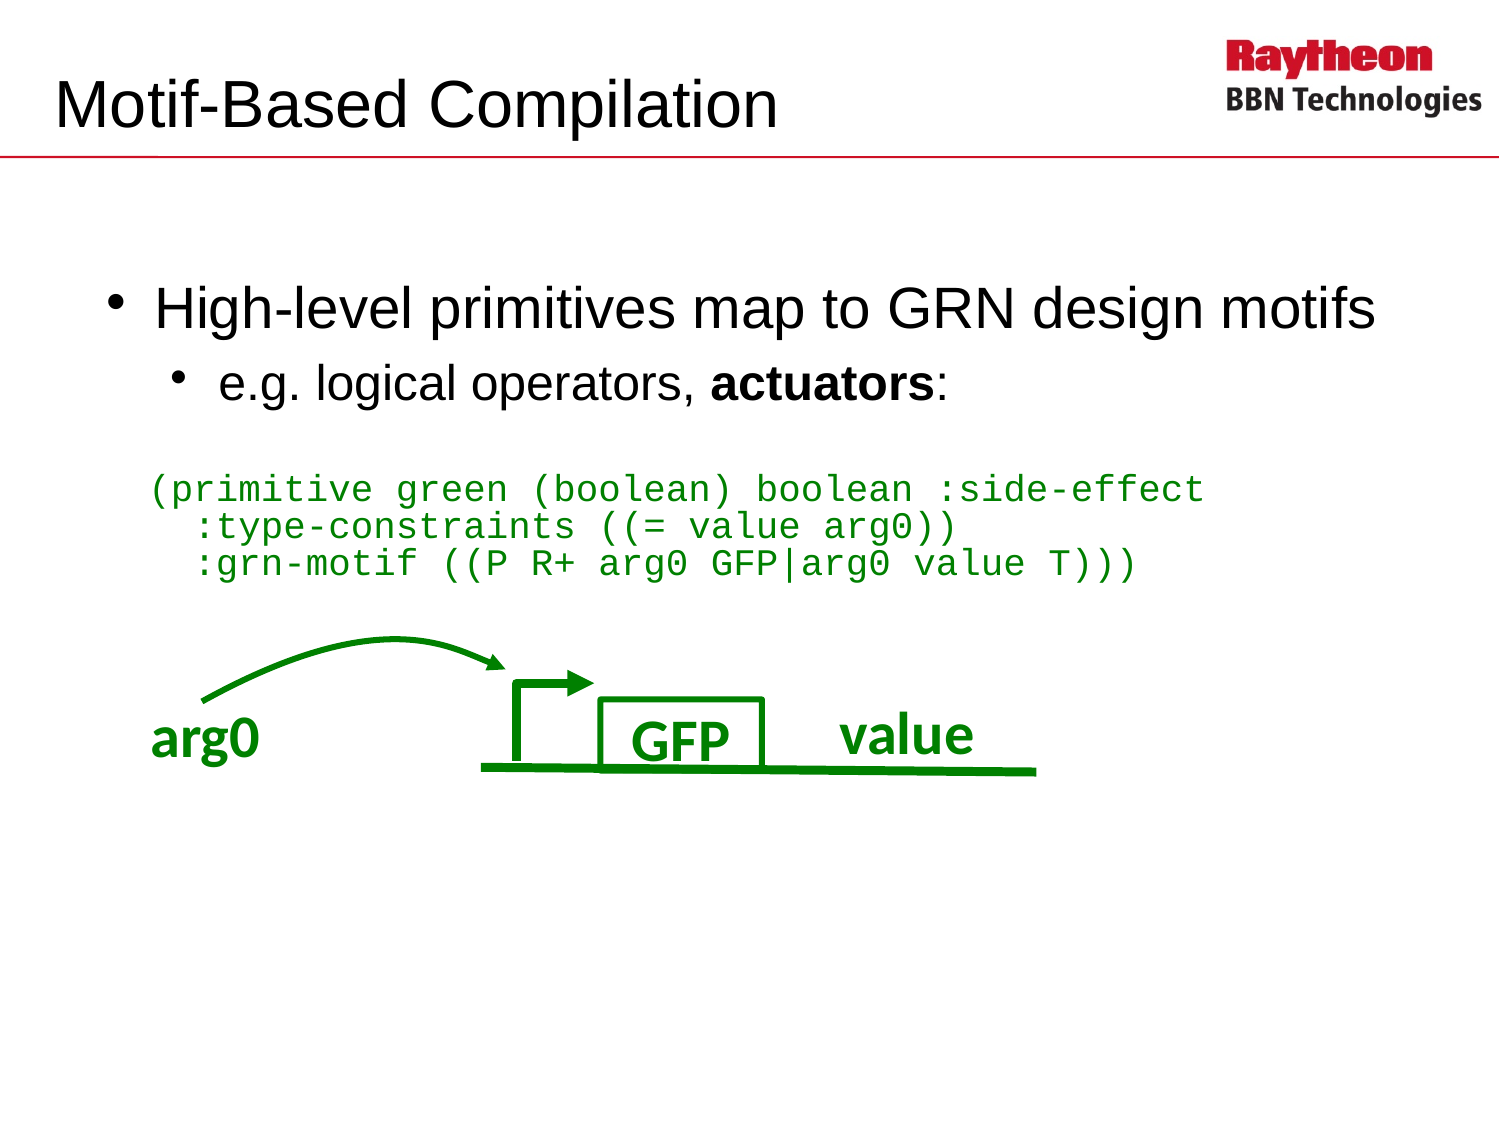

# Motif-Based Compilation
High-level primitives map to GRN design motifs
e.g. logical operators, actuators:
(primitive green (boolean) boolean :side-effect
  :type-constraints ((= value arg0))
  :grn-motif ((P R+ arg0 GFP|arg0 value T)))

value
arg0
GFP